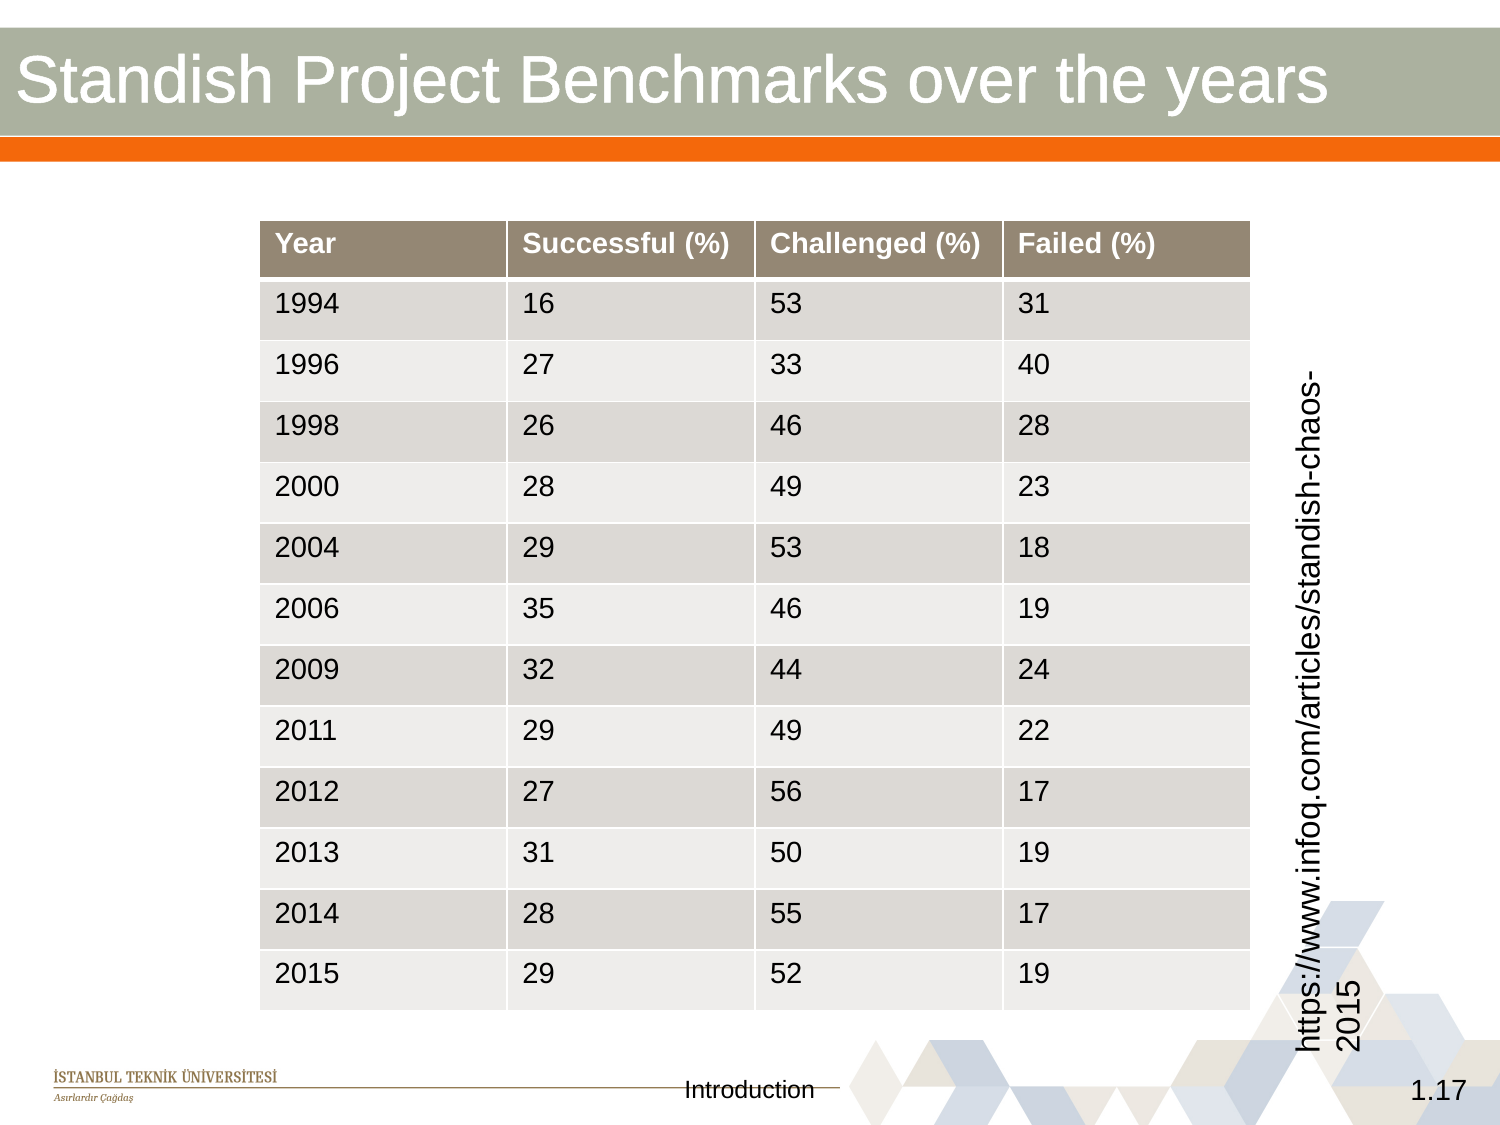

# Standish Project Benchmarks over the years
| Year | Successful (%) | Challenged (%) | Failed (%) |
| --- | --- | --- | --- |
| 1994 | 16 | 53 | 31 |
| 1996 | 27 | 33 | 40 |
| 1998 | 26 | 46 | 28 |
| 2000 | 28 | 49 | 23 |
| 2004 | 29 | 53 | 18 |
| 2006 | 35 | 46 | 19 |
| 2009 | 32 | 44 | 24 |
| 2011 | 29 | 49 | 22 |
| 2012 | 27 | 56 | 17 |
| 2013 | 31 | 50 | 19 |
| 2014 | 28 | 55 | 17 |
| 2015 | 29 | 52 | 19 |
https://www.infoq.com/articles/standish-chaos-2015
Introduction
1.17